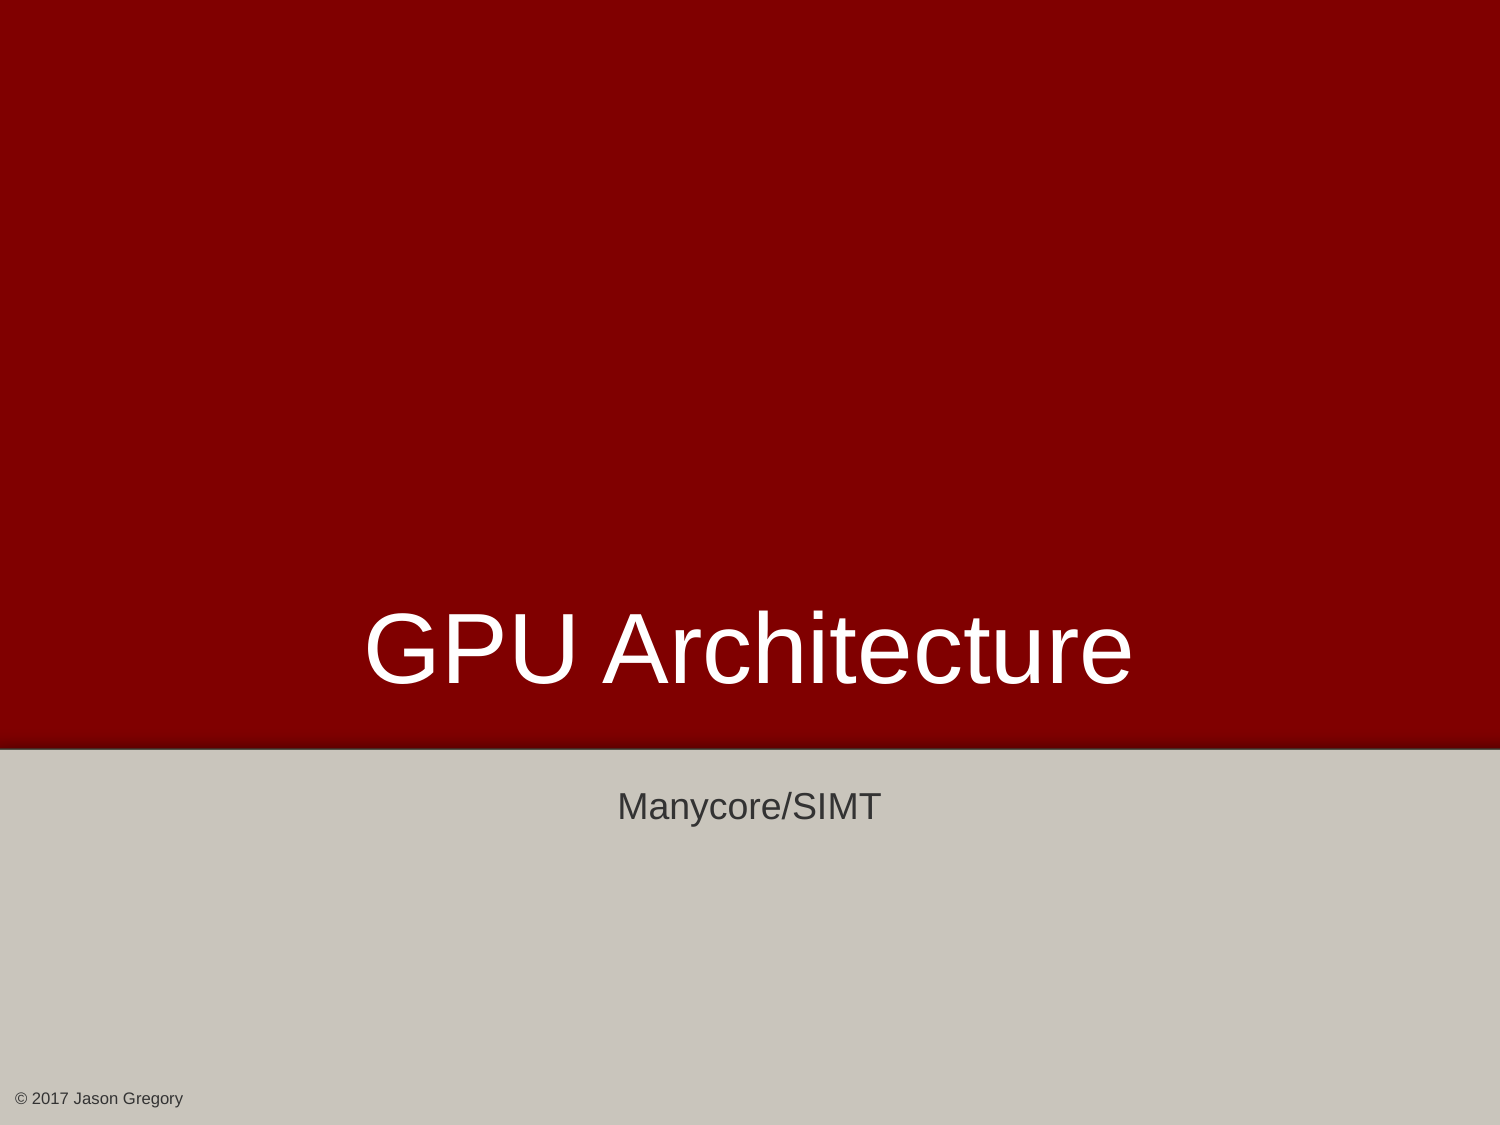

# GPU Architecture
Manycore/SIMT
© 2017 Jason Gregory